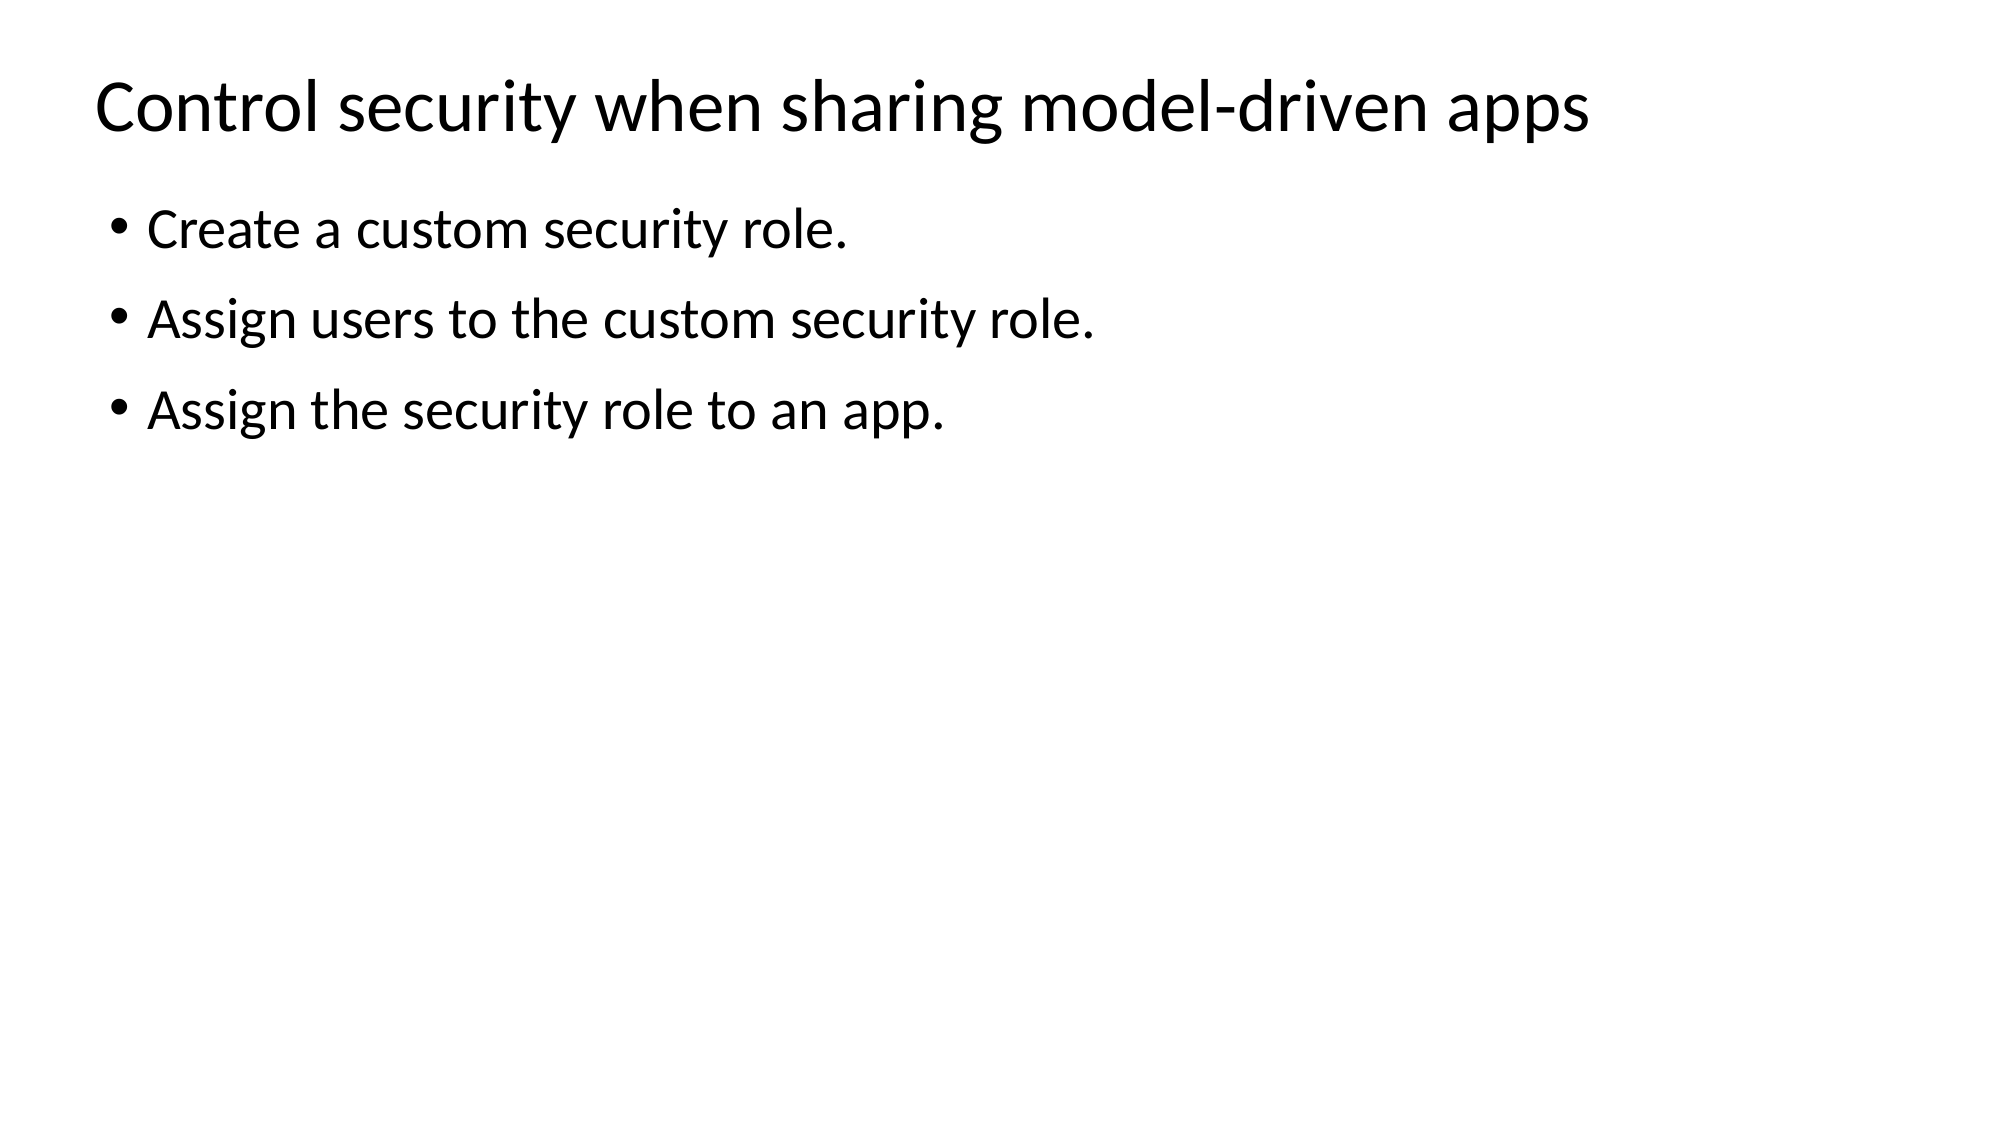

# Control security when sharing model-driven apps
Create a custom security role.
Assign users to the custom security role.
Assign the security role to an app.